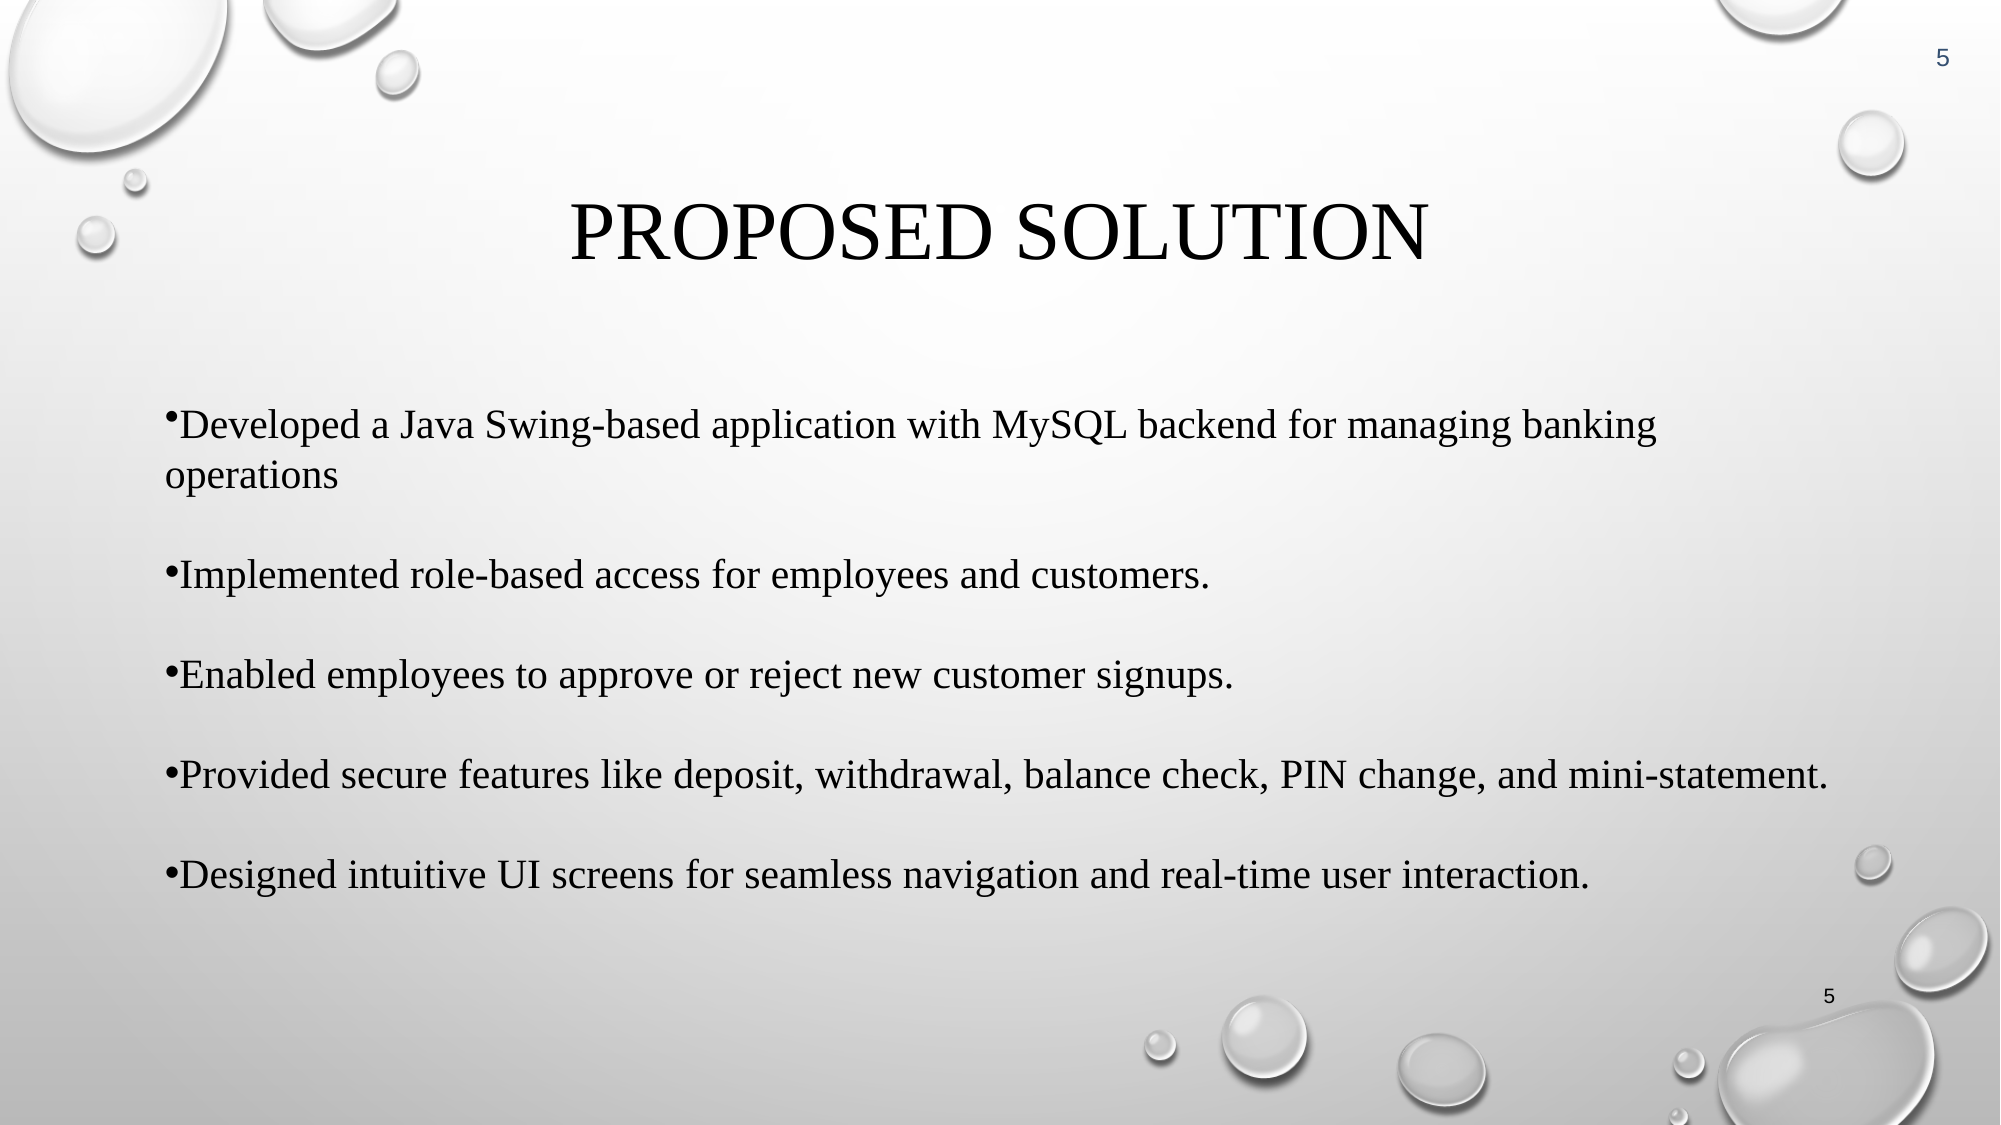

5
# Proposed Solution
Developed a Java Swing-based application with MySQL backend for managing banking operations

Implemented role-based access for employees and customers.

Enabled employees to approve or reject new customer signups.

Provided secure features like deposit, withdrawal, balance check, PIN change, and mini-statement.

Designed intuitive UI screens for seamless navigation and real-time user interaction.

5